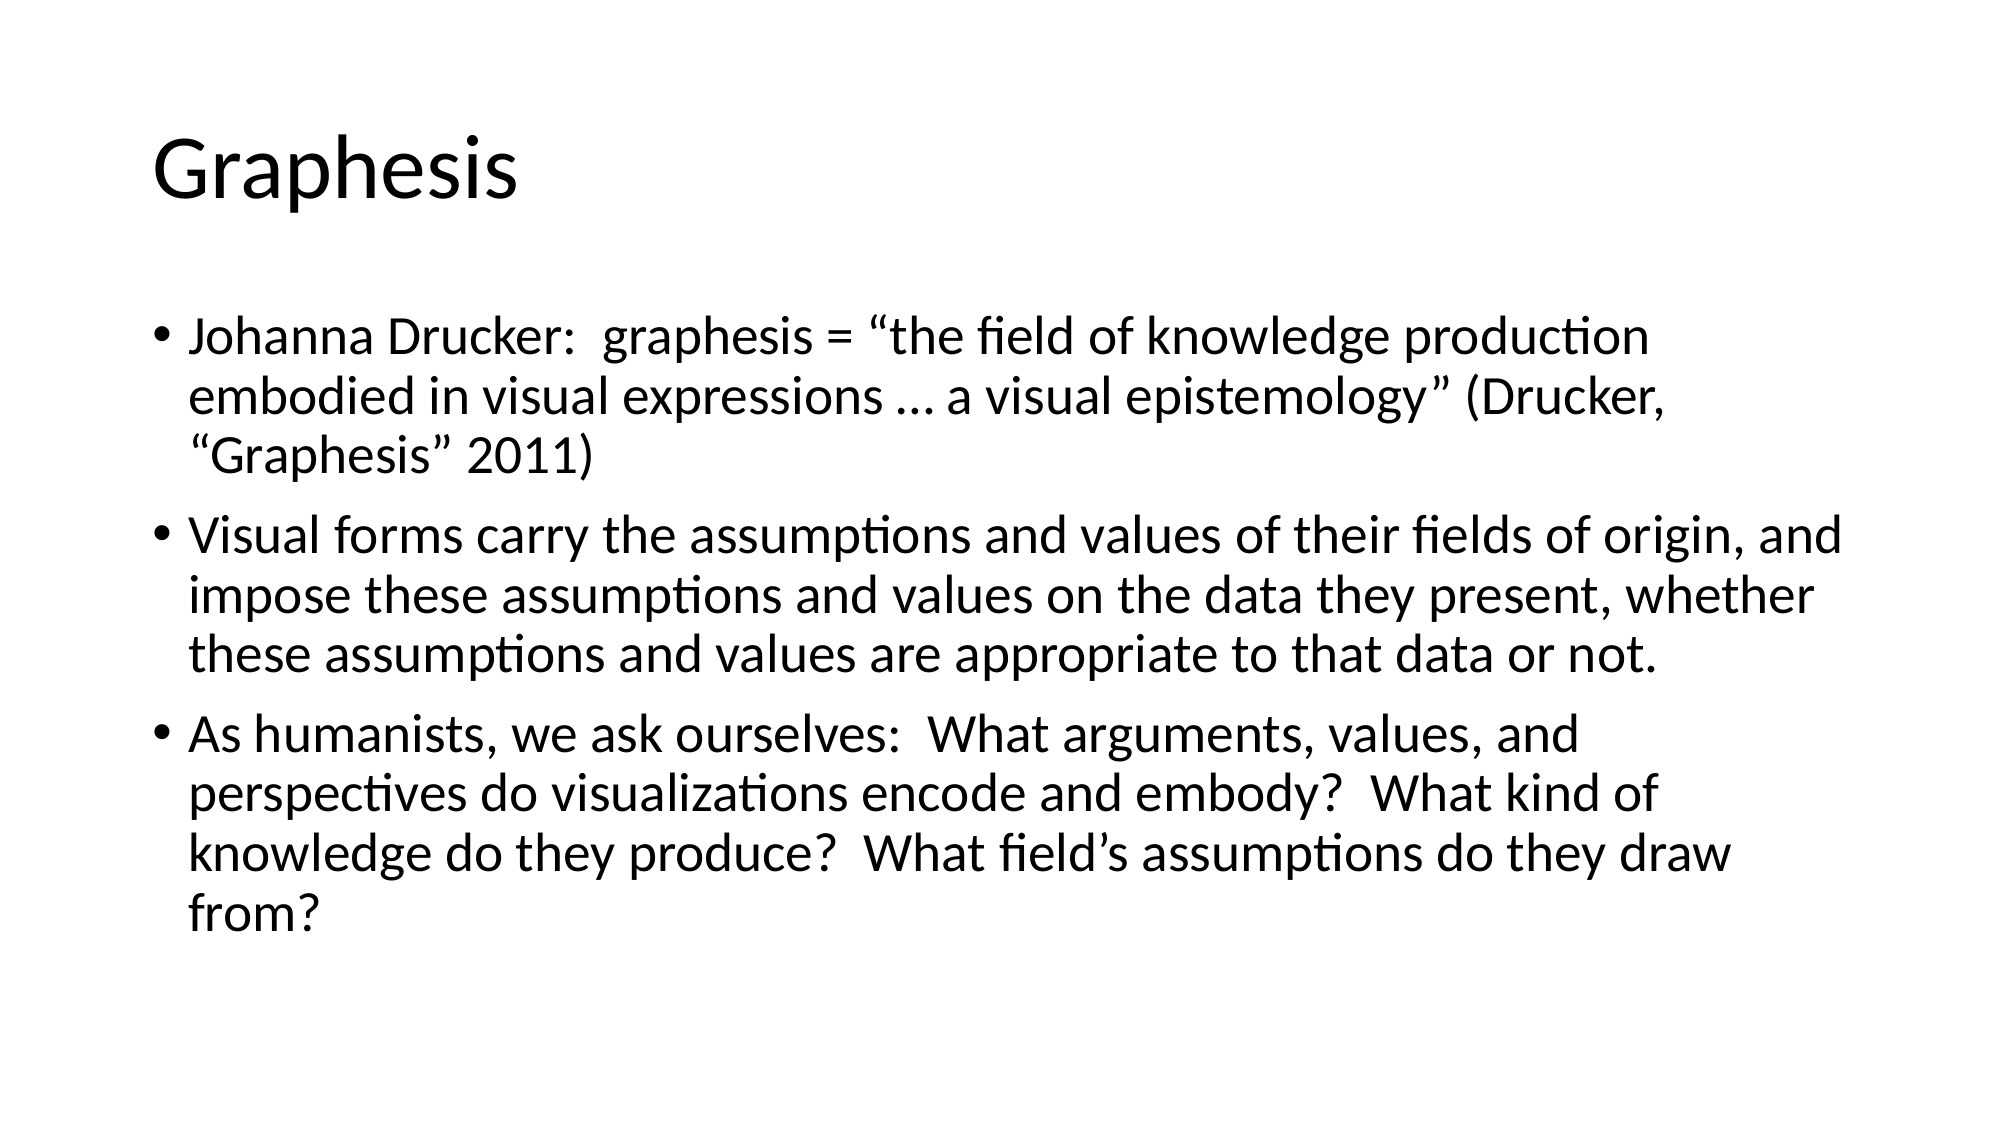

# Graphesis
Johanna Drucker:  graphesis = “the field of knowledge production embodied in visual expressions … a visual epistemology” (Drucker, “Graphesis” 2011)
Visual forms carry the assumptions and values of their fields of origin, and impose these assumptions and values on the data they present, whether these assumptions and values are appropriate to that data or not.
As humanists, we ask ourselves:  What arguments, values, and perspectives do visualizations encode and embody?  What kind of knowledge do they produce?  What field’s assumptions do they draw from?